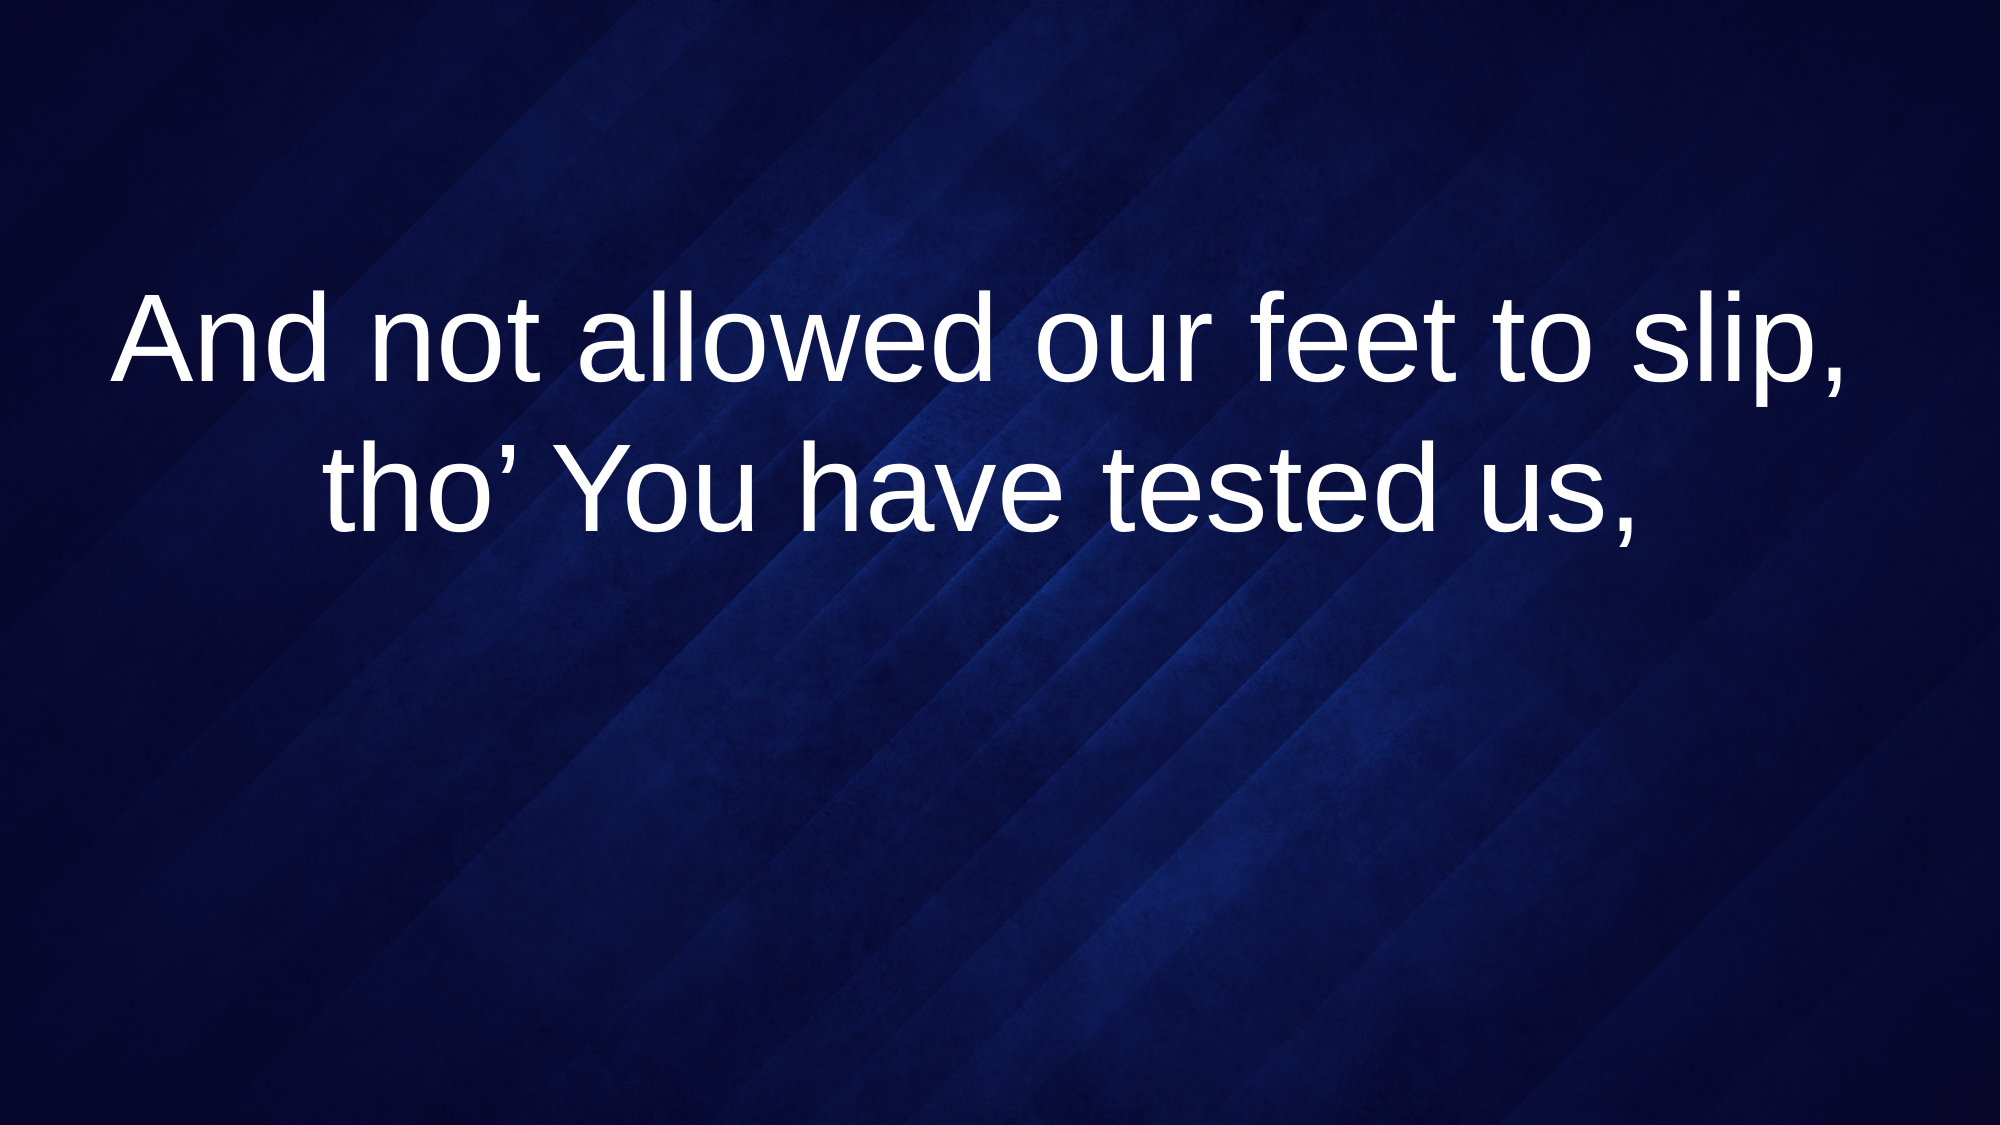

# And not allowed our feet to slip, tho’ You have tested us,